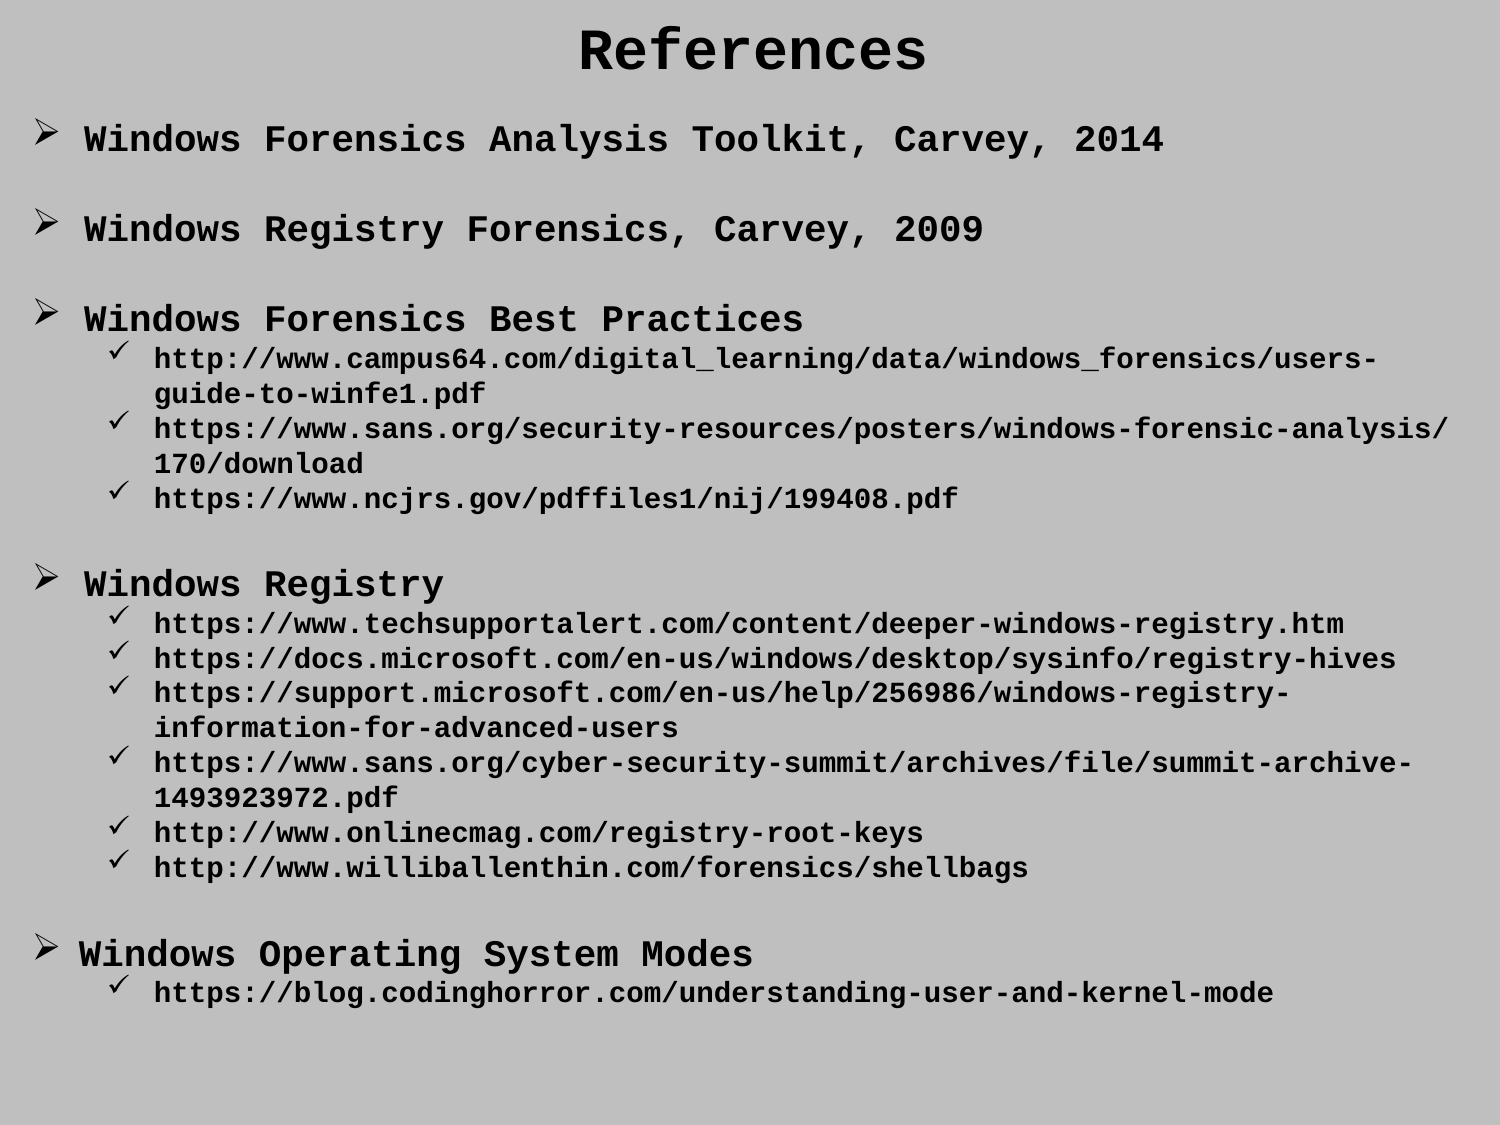

References
 Windows Forensics Analysis Toolkit, Carvey, 2014

 Windows Registry Forensics, Carvey, 2009

 Windows Forensics Best Practices
http://www.campus64.com/digital_learning/data/windows_forensics/users-guide-to-winfe1.pdf
https://www.sans.org/security-resources/posters/windows-forensic-analysis/170/download
https://www.ncjrs.gov/pdffiles1/nij/199408.pdf

 Windows Registry
https://www.techsupportalert.com/content/deeper-windows-registry.htm
https://docs.microsoft.com/en-us/windows/desktop/sysinfo/registry-hives
https://support.microsoft.com/en-us/help/256986/windows-registry-information-for-advanced-users
https://www.sans.org/cyber-security-summit/archives/file/summit-archive-1493923972.pdf
http://www.onlinecmag.com/registry-root-keys
http://www.williballenthin.com/forensics/shellbags

Windows Operating System Modes
https://blog.codinghorror.com/understanding-user-and-kernel-mode